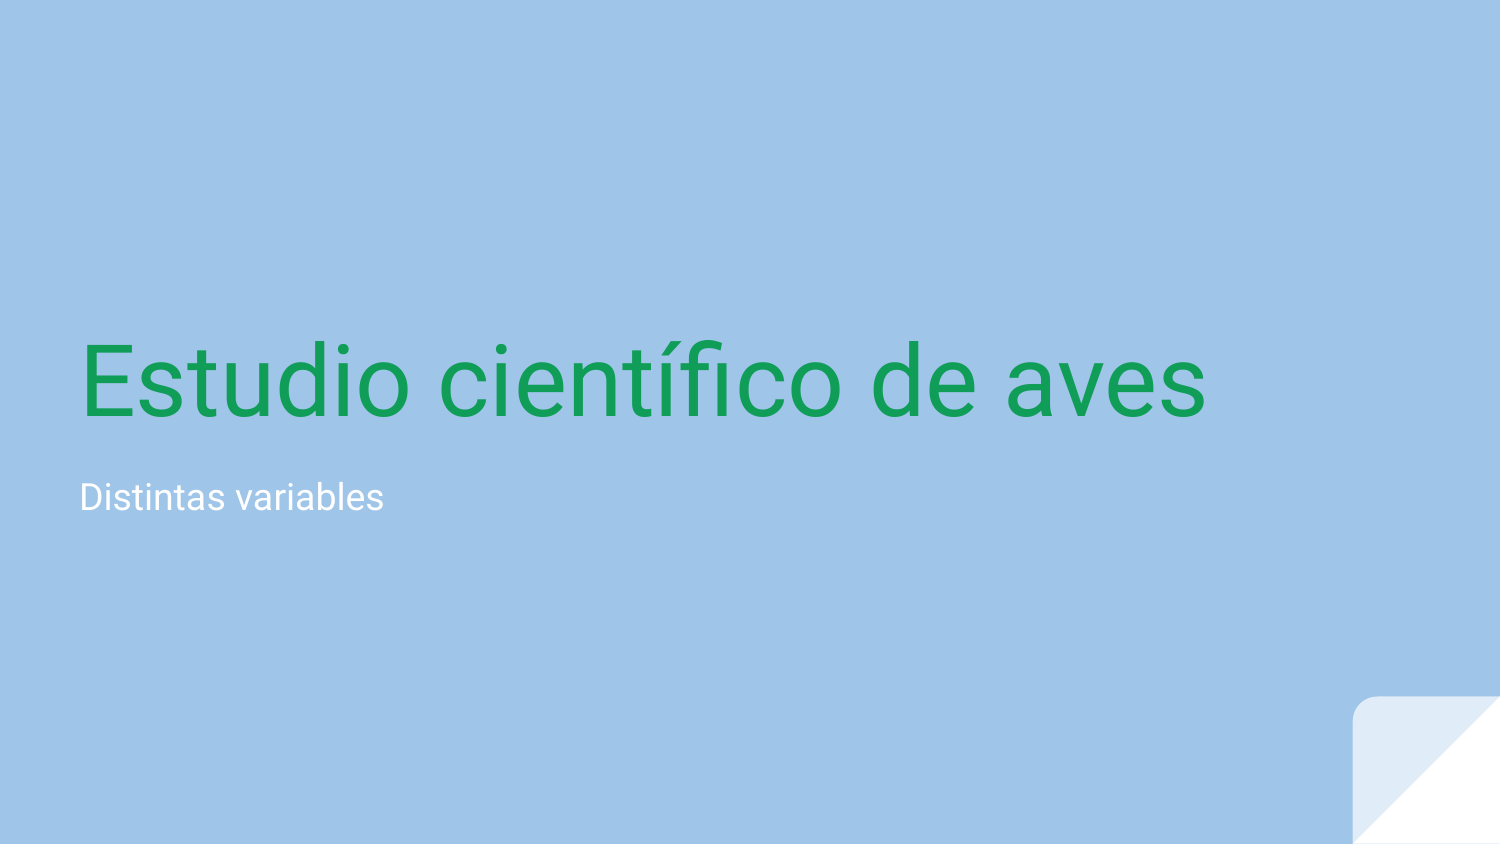

# Estudio científico de aves
Distintas variables